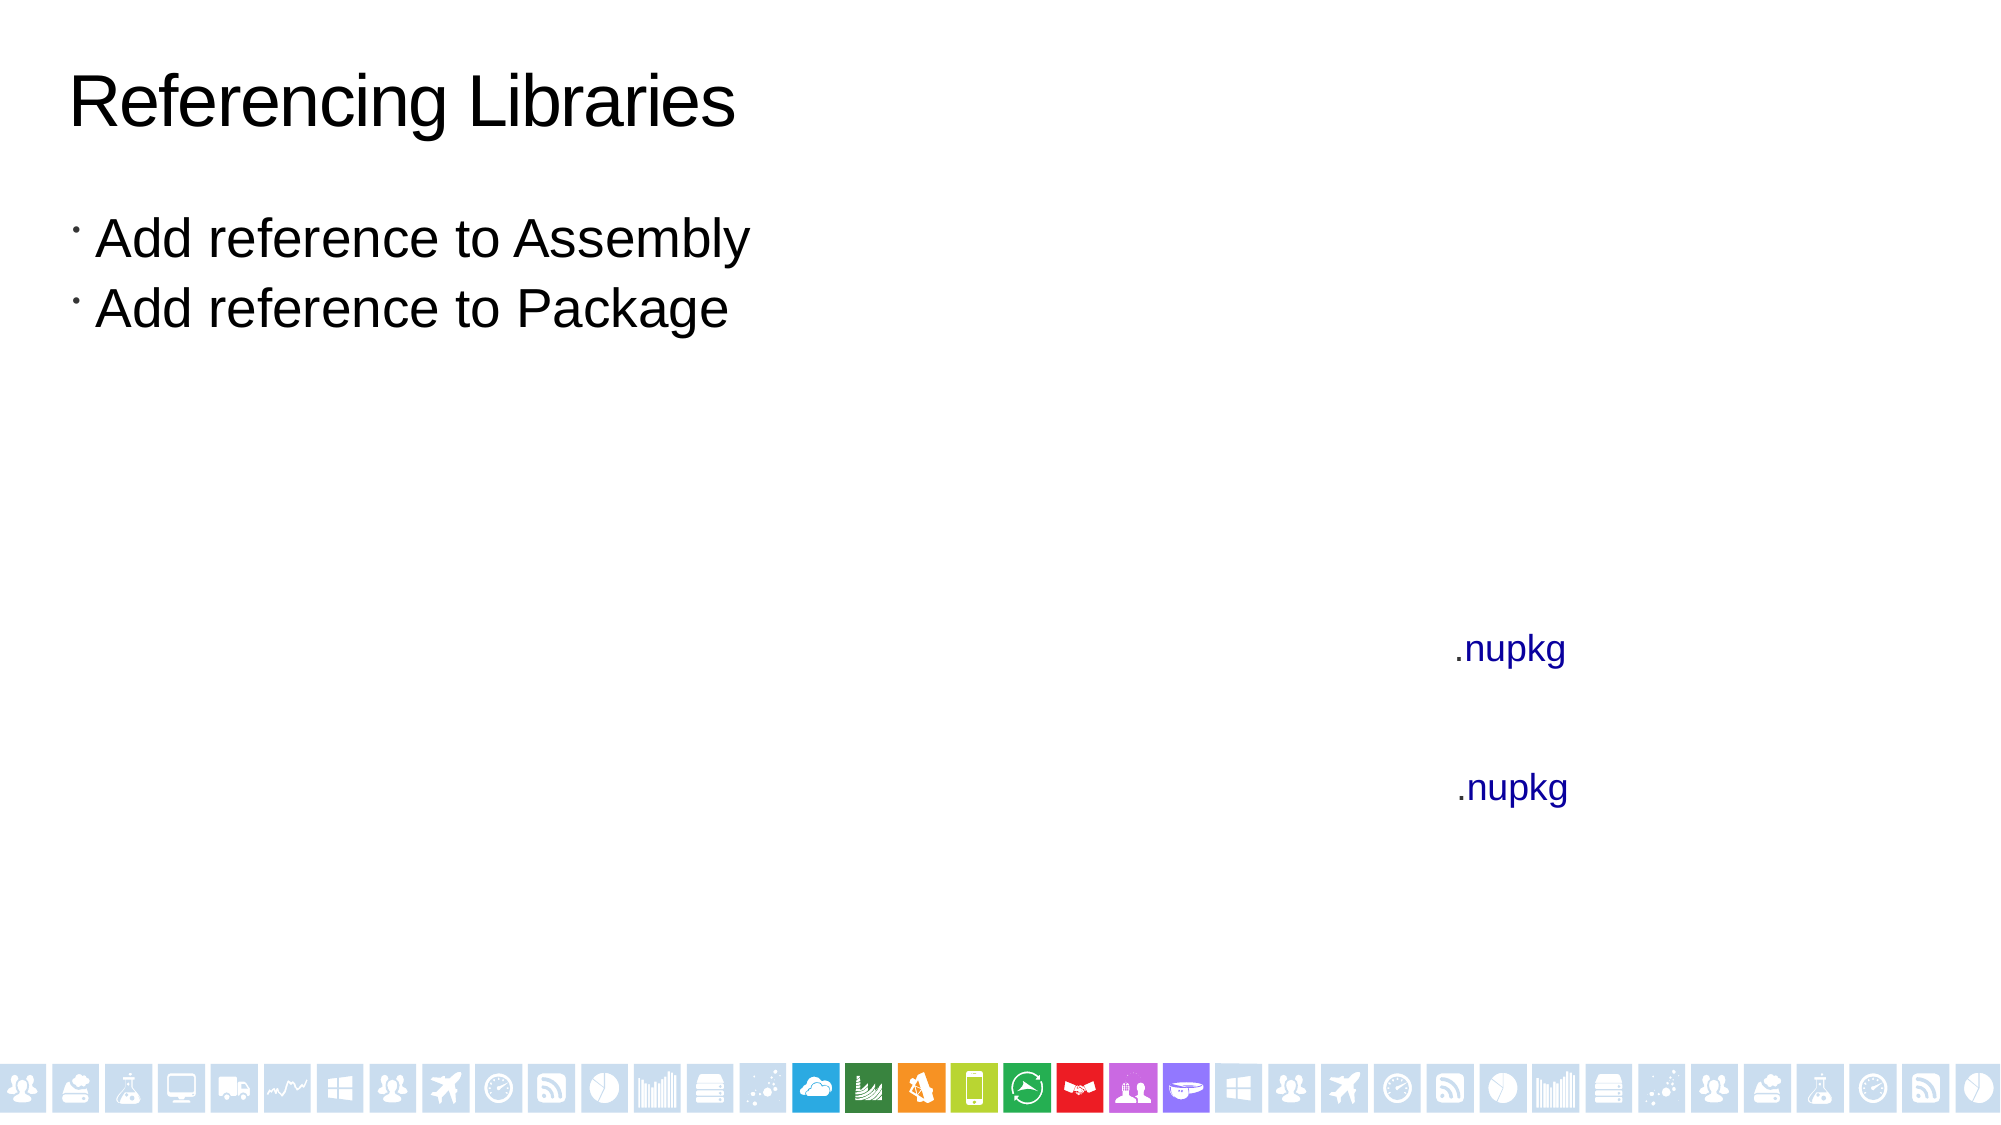

# Referencing Libraries
Add reference to Assembly
Add reference to Package
.nupkg
.nupkg